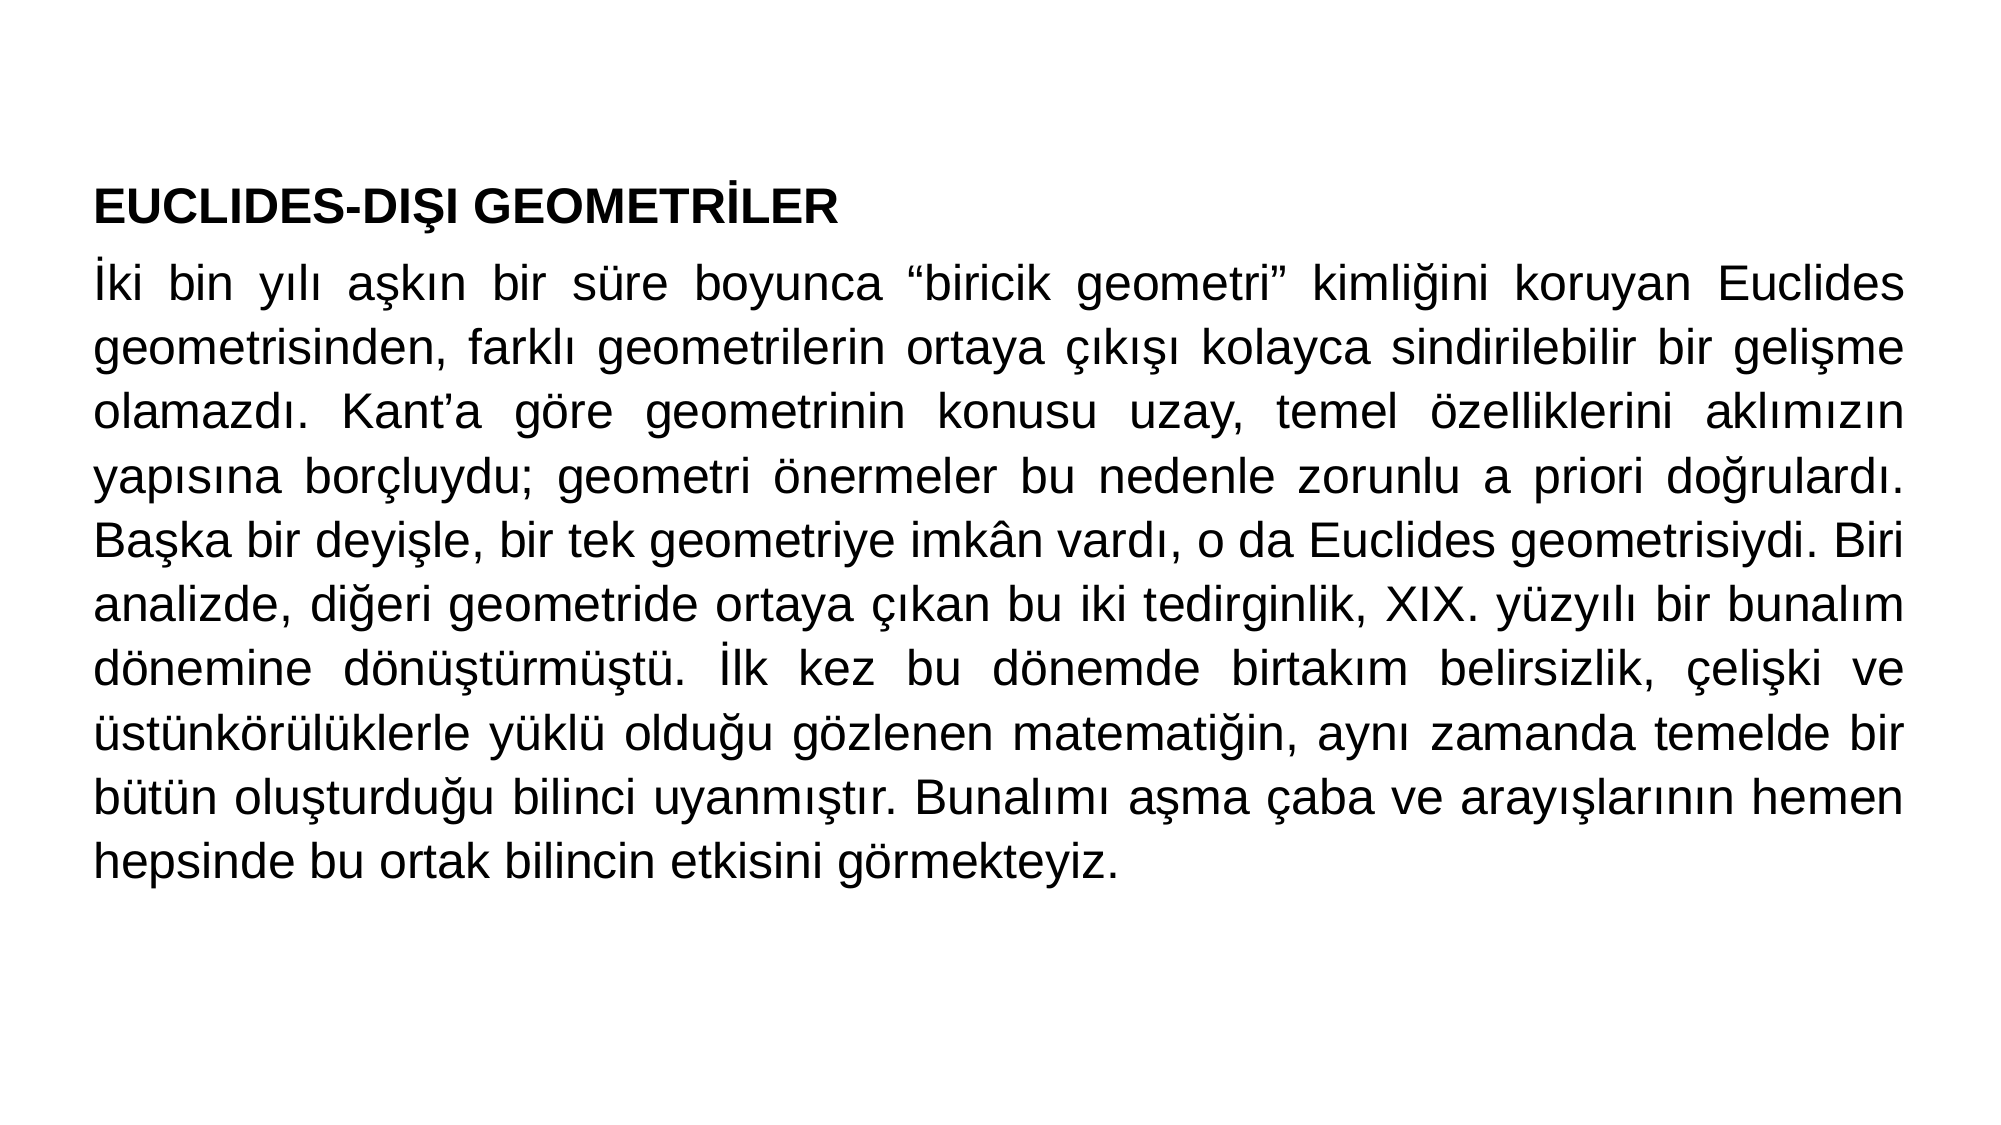

EUCLIDES-DIŞI GEOMETRİLER
İki bin yılı aşkın bir süre boyunca “biricik geometri” kimliğini koruyan Euclides geometrisinden, farklı geometrilerin ortaya çıkışı kolayca sindirilebilir bir gelişme olamazdı. Kant’a göre geometrinin konusu uzay, temel özelliklerini aklımızın yapısına borçluydu; geometri önermeler bu nedenle zorunlu a priori doğrulardı. Başka bir deyişle, bir tek geometriye imkân vardı, o da Euclides geometrisiydi. Biri analizde, diğeri geometride ortaya çıkan bu iki tedirginlik, XIX. yüzyılı bir bunalım dönemine dönüştürmüştü. İlk kez bu dönemde birtakım belirsizlik, çelişki ve üstünkörülüklerle yüklü olduğu gözlenen matematiğin, aynı zamanda temelde bir bütün oluşturduğu bilinci uyanmıştır. Bunalımı aşma çaba ve arayışlarının hemen hepsinde bu ortak bilincin etkisini görmekteyiz.